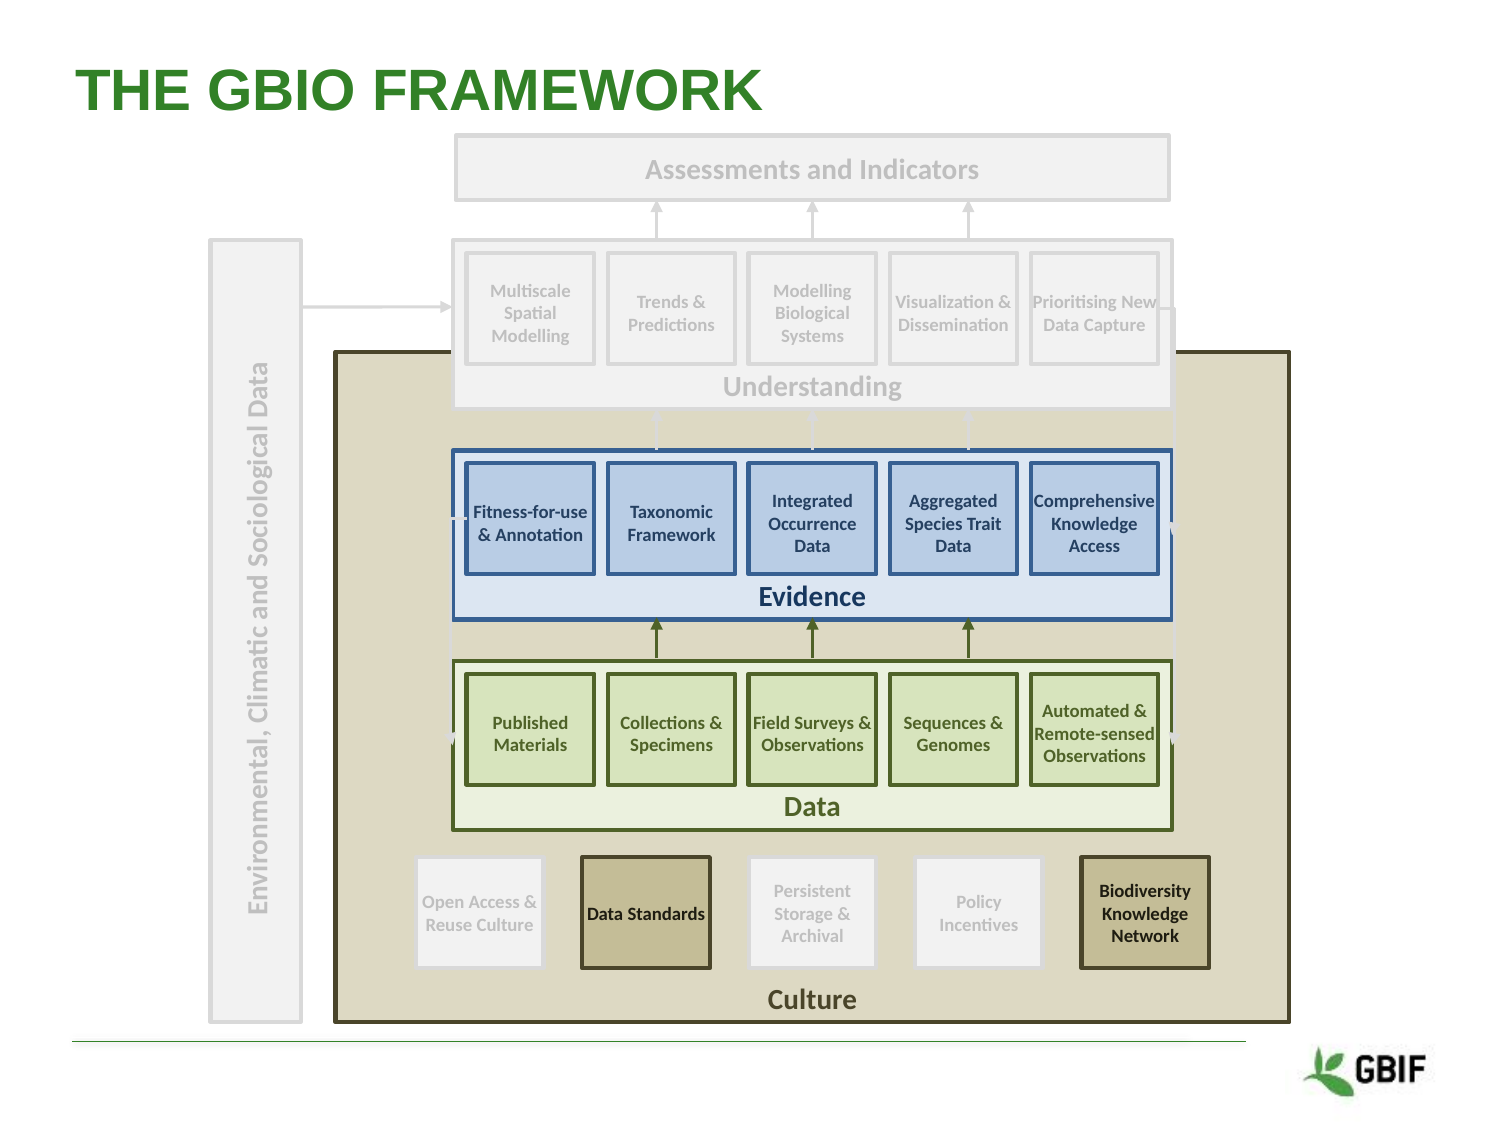

# The GBIO Framework
Assessments and Indicators
Environmental, Climatic and Sociological Data
Understanding
Multiscale Spatial Modelling
Trends & Predictions
Modelling Biological Systems
Visualization & Dissemination
Prioritising New Data Capture
Culture
Evidence
Fitness-for-use & Annotation
Taxonomic Framework
Integrated Occurrence Data
Aggregated Species Trait Data
Comprehensive Knowledge Access
Data
Published Materials
Collections & Specimens
Field Surveys & Observations
Sequences & Genomes
Automated & Remote-sensed Observations
Open Access & Reuse Culture
Data Standards
Persistent Storage & Archival
Policy Incentives
Biodiversity Knowledge Network